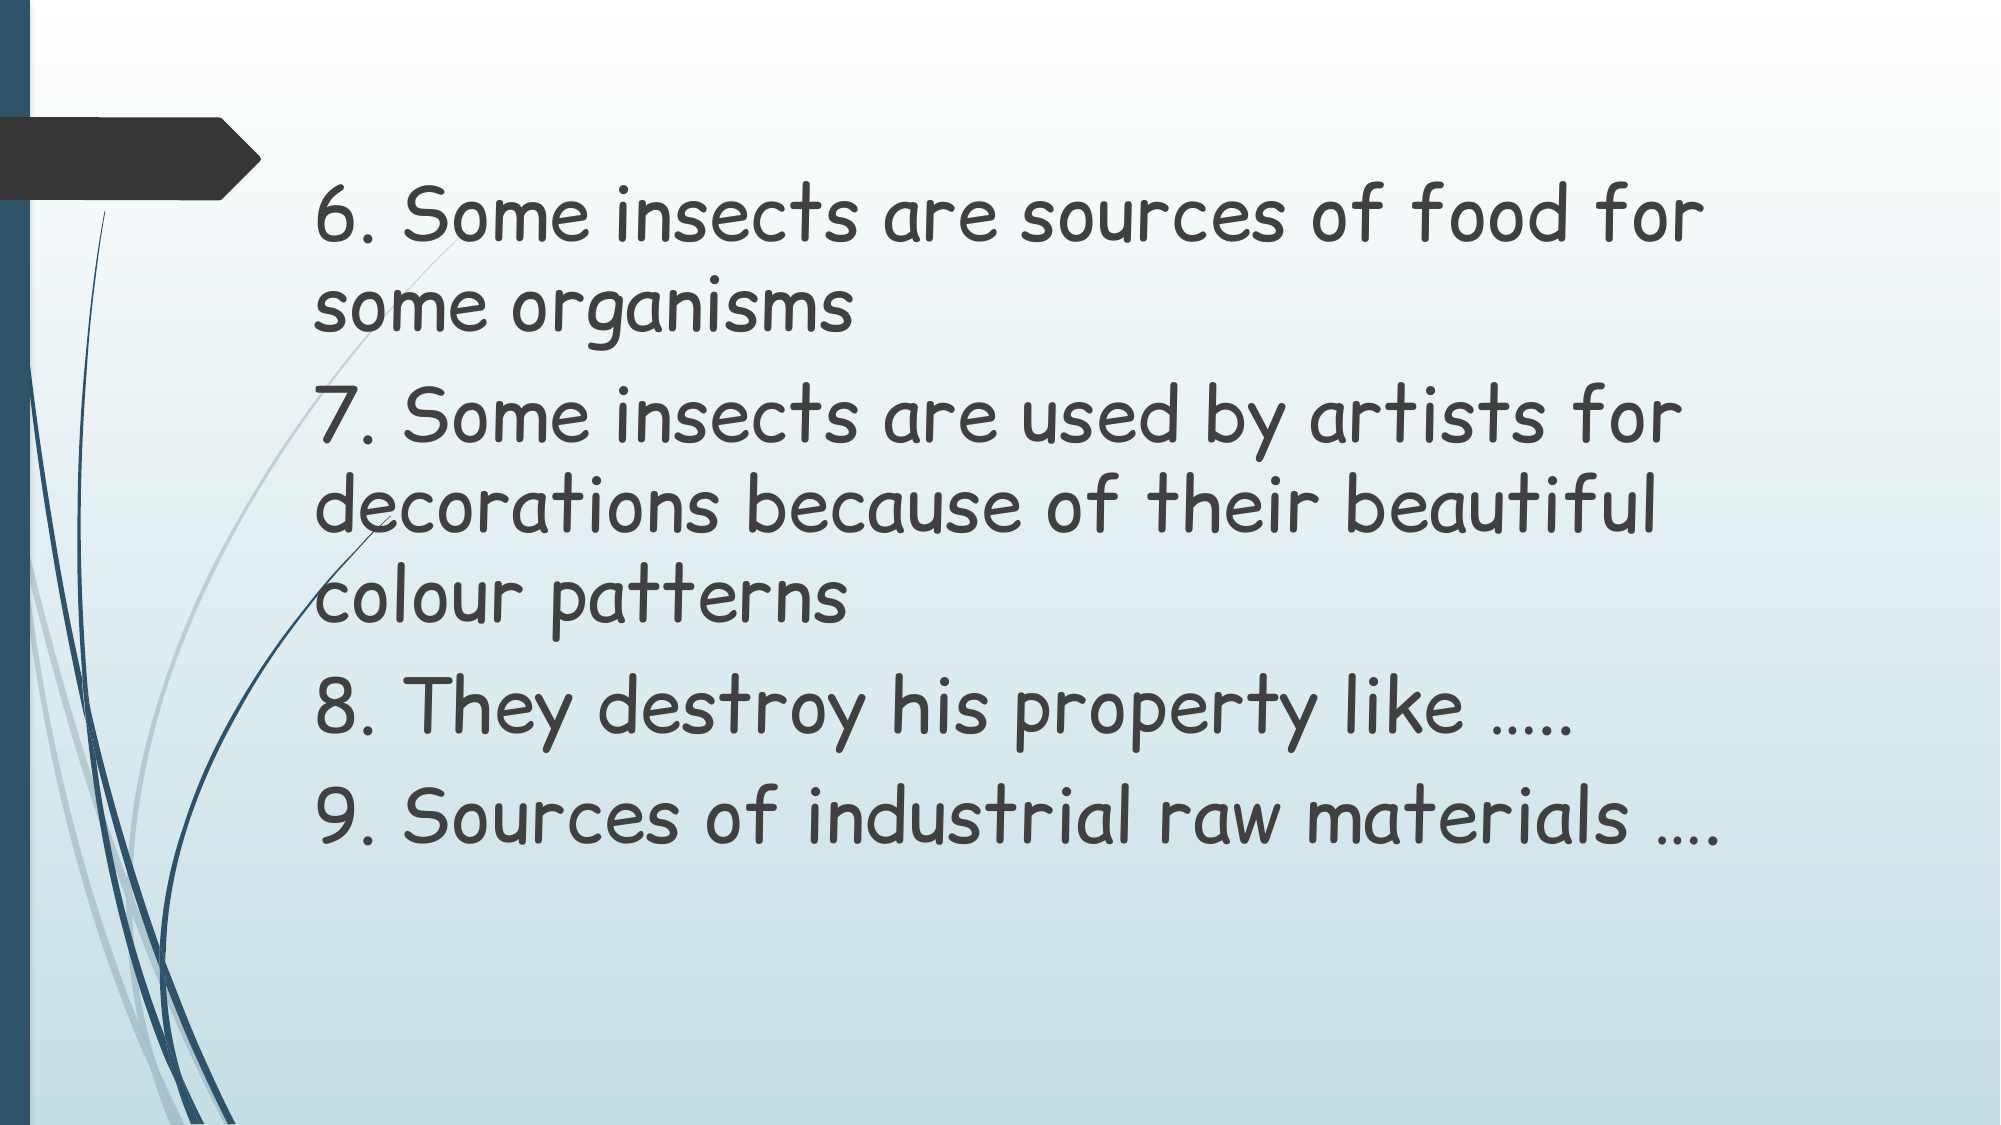

6. Some insects are sources of food for some organisms
7. Some insects are used by artists for decorations because of their beautiful colour patterns
8. They destroy his property like …..
9. Sources of industrial raw materials ….